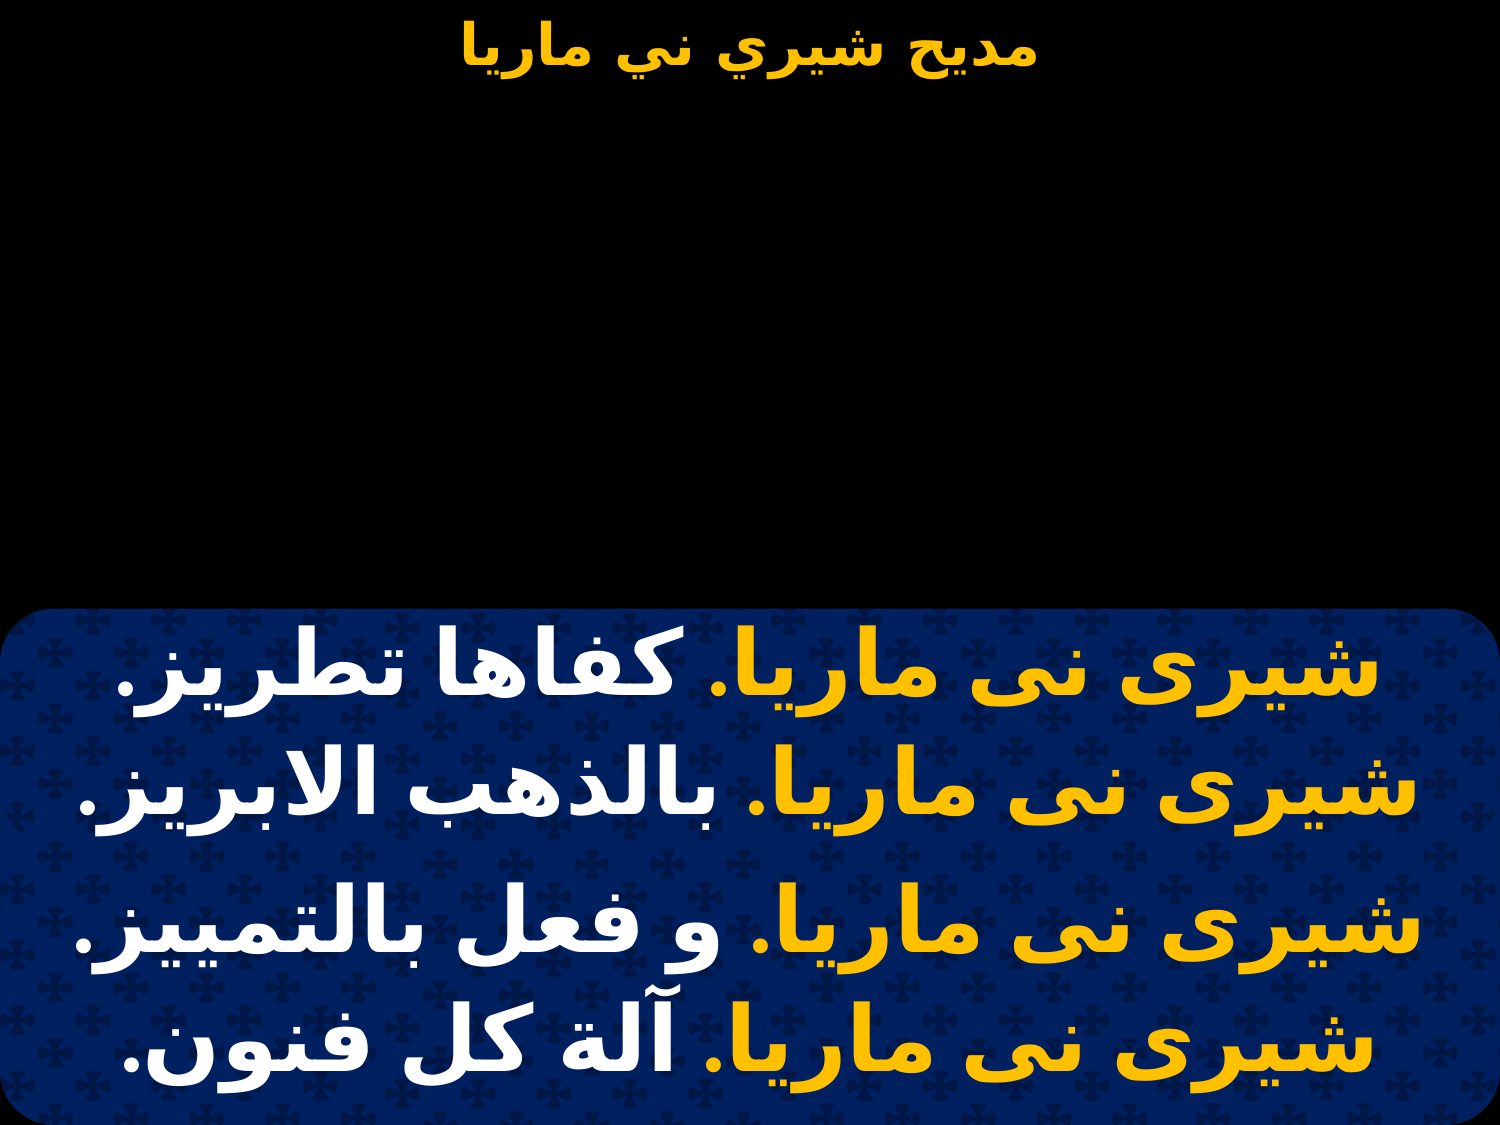

#
| شيرى نى ماريا. كفاها تطريز. |
| --- |
| شيرى نى ماريا. بالذهب الابريز. |
|  |
| شيرى نى ماريا. و فعل بالتمييز. |
| شيرى نى ماريا. آلة كل فنون. |